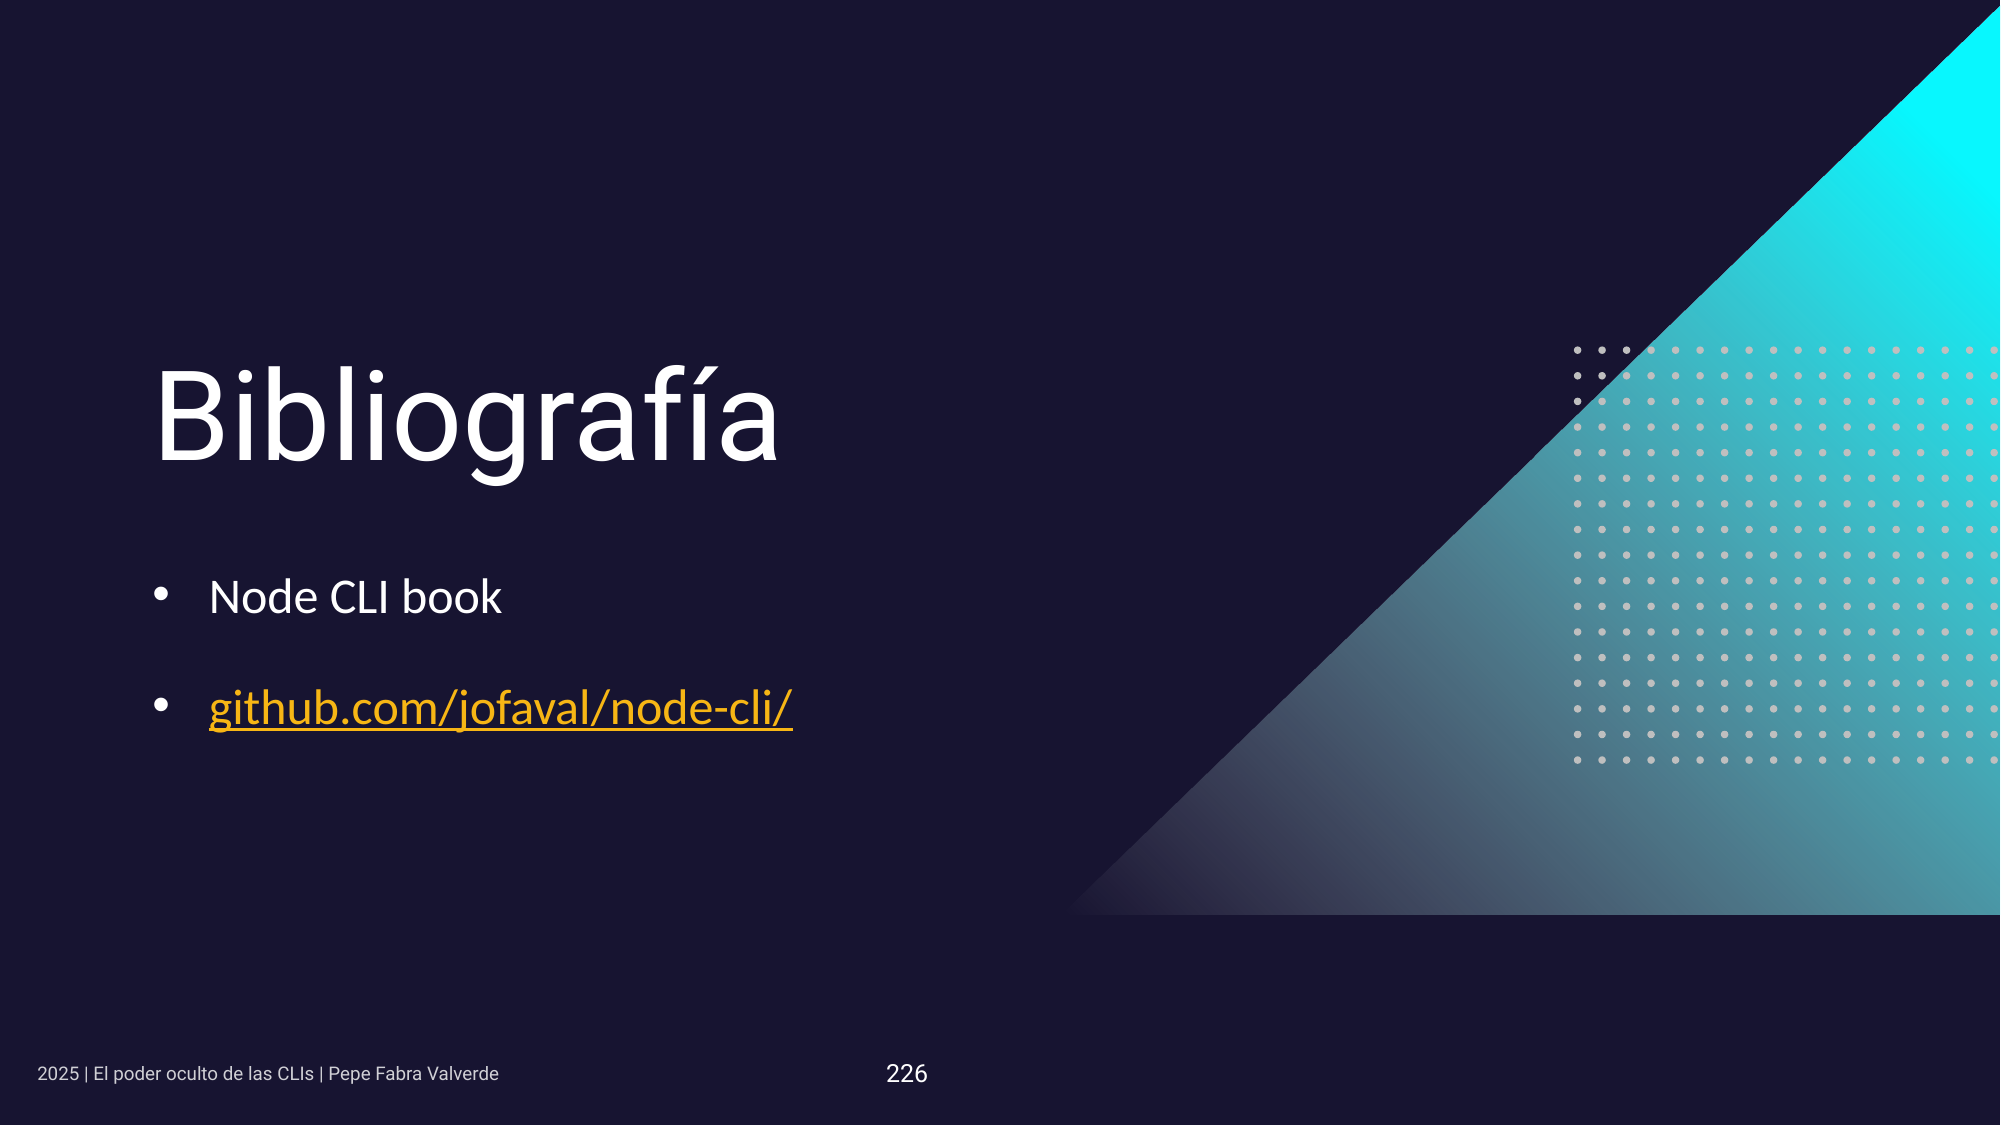

# Bibliografía
Node CLI book
github.com/jofaval/node-cli/
2025 | El poder oculto de las CLIs | Pepe Fabra Valverde